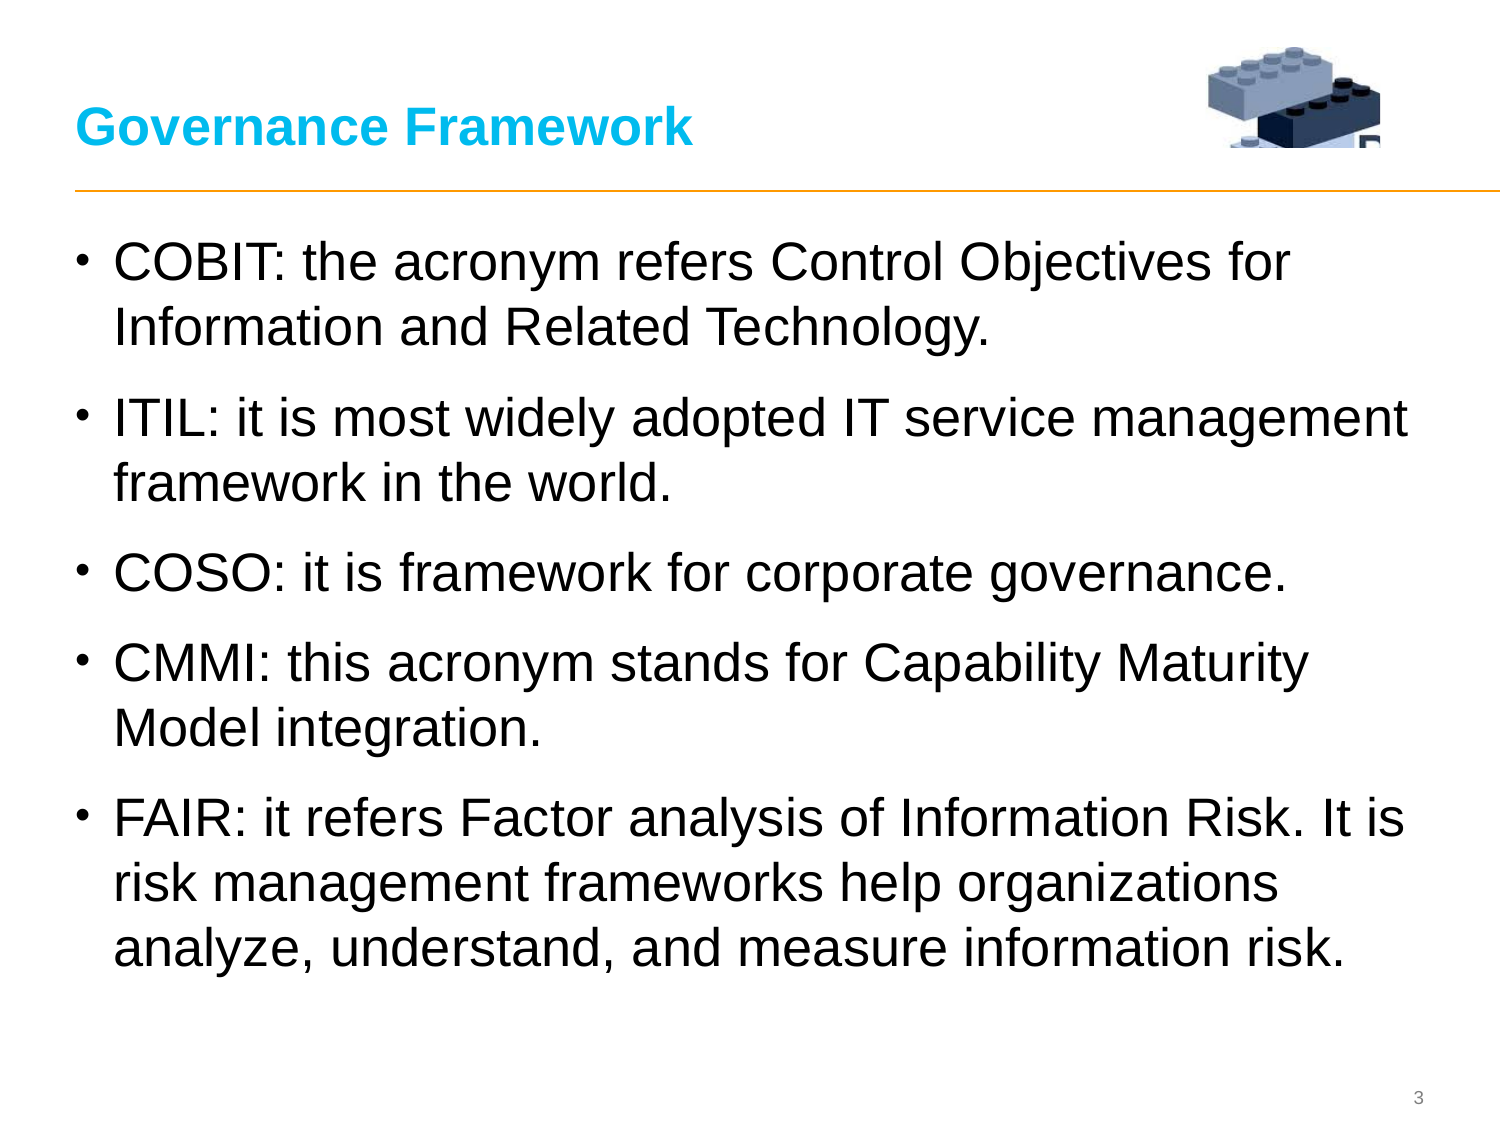

# Governance Framework
COBIT: the acronym refers Control Objectives for Information and Related Technology.
ITIL: it is most widely adopted IT service management framework in the world.
COSO: it is framework for corporate governance.
CMMI: this acronym stands for Capability Maturity Model integration.
FAIR: it refers Factor analysis of Information Risk. It is risk management frameworks help organizations analyze, understand, and measure information risk.